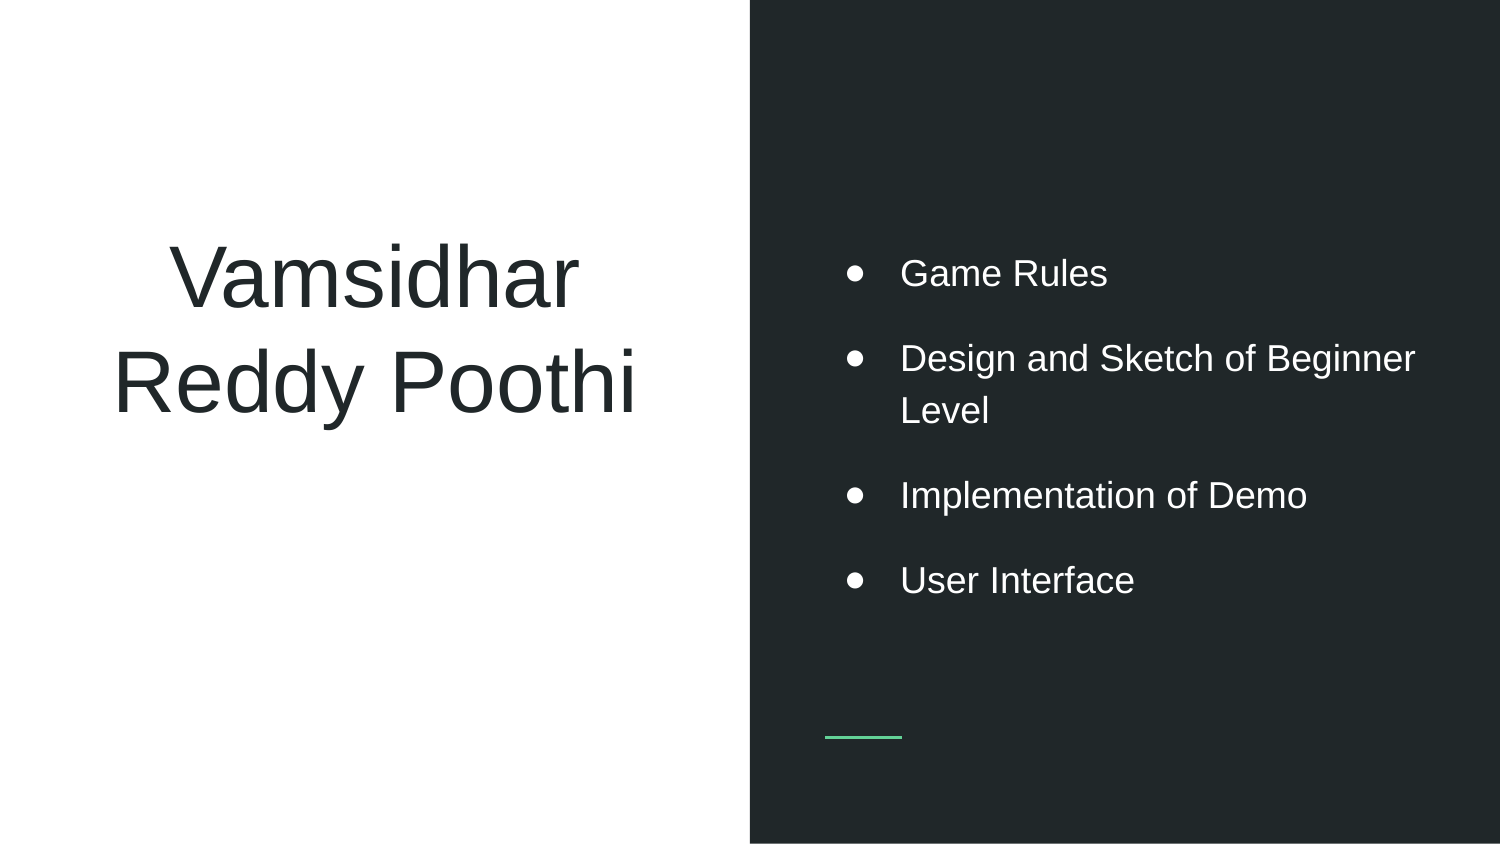

Game Rules
Design and Sketch of Beginner Level
Implementation of Demo
User Interface
# Vamsidhar Reddy Poothi